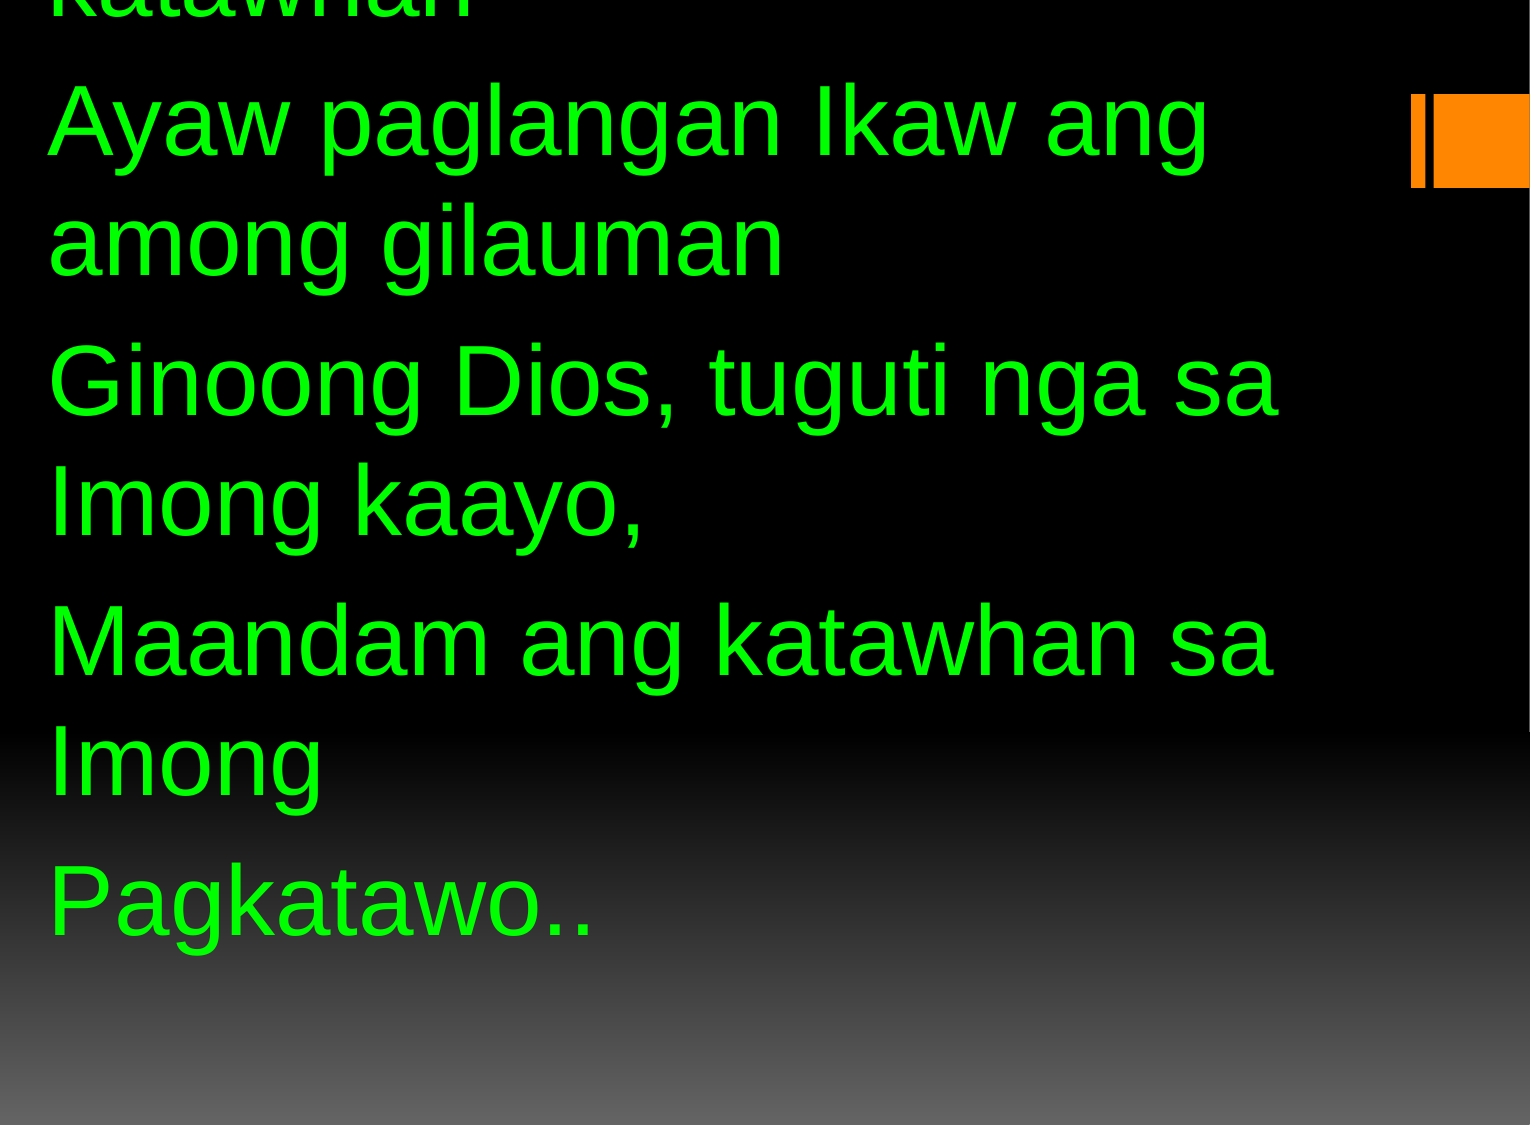

III- Ayaw paglangan
Naghangyo ang imong katawhan
Ayaw paglangan Ikaw ang among gilauman
Ginoong Dios, tuguti nga sa Imong kaayo,
Maandam ang katawhan sa Imong
Pagkatawo..